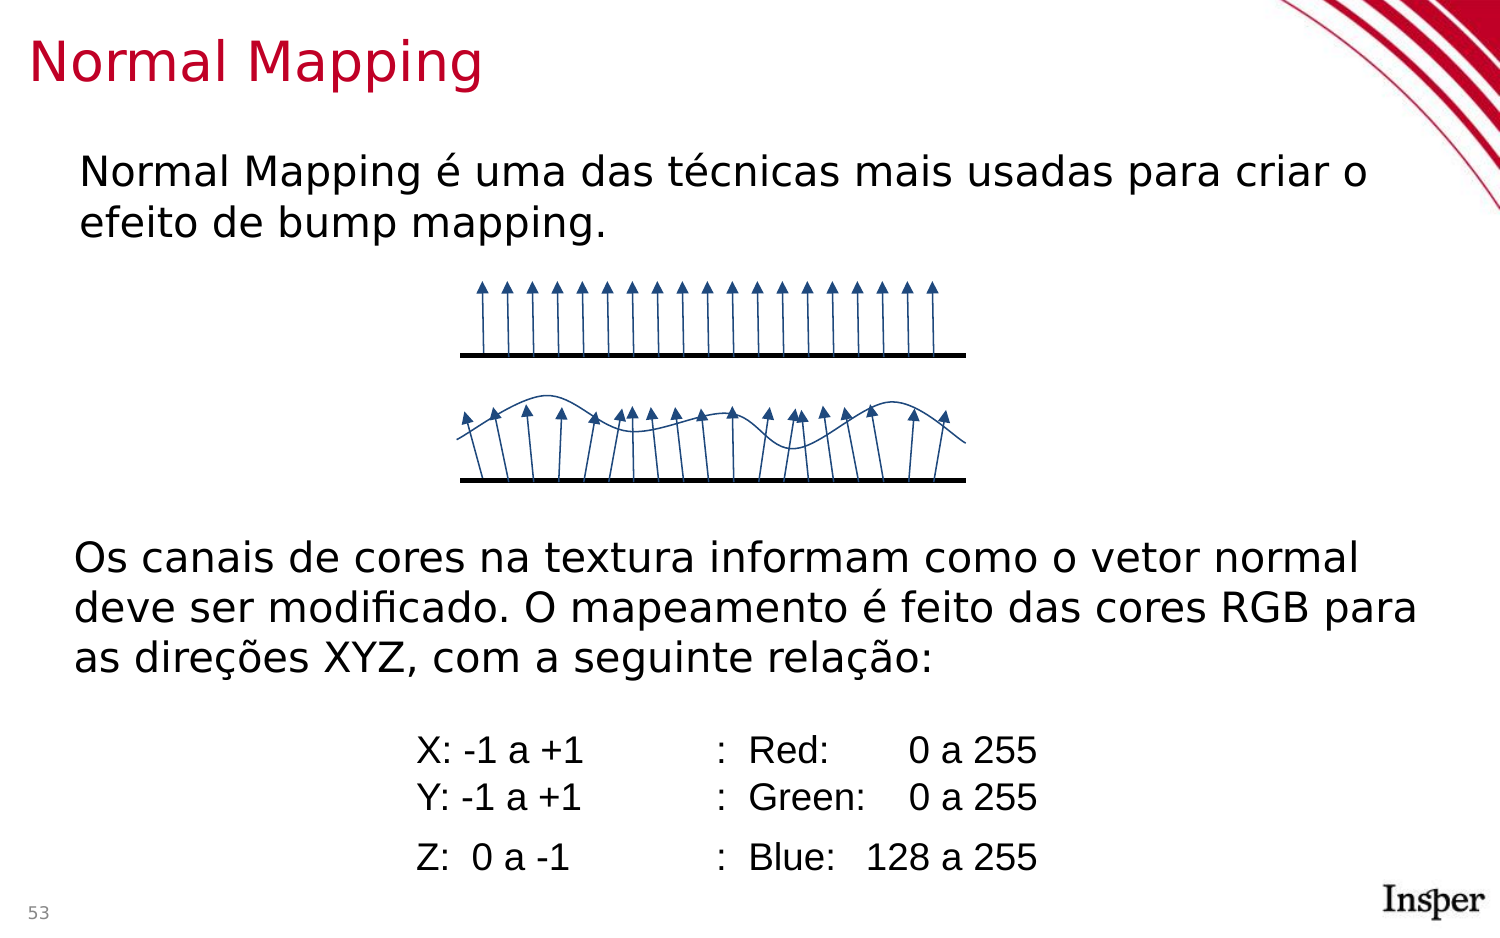

# Normal Mapping
Normal Mapping é uma das técnicas mais usadas para criar o efeito de bump mapping.

Os canais de cores na textura informam como o vetor normal deve ser modificado. O mapeamento é feito das cores RGB para as direções XYZ, com a seguinte relação:
X: -1 a +1	:  Red:        0 a 255
Y: -1 a +1	:  Green:    0 a 255
Z:  0 a -1	:  Blue:   128 a 255
53